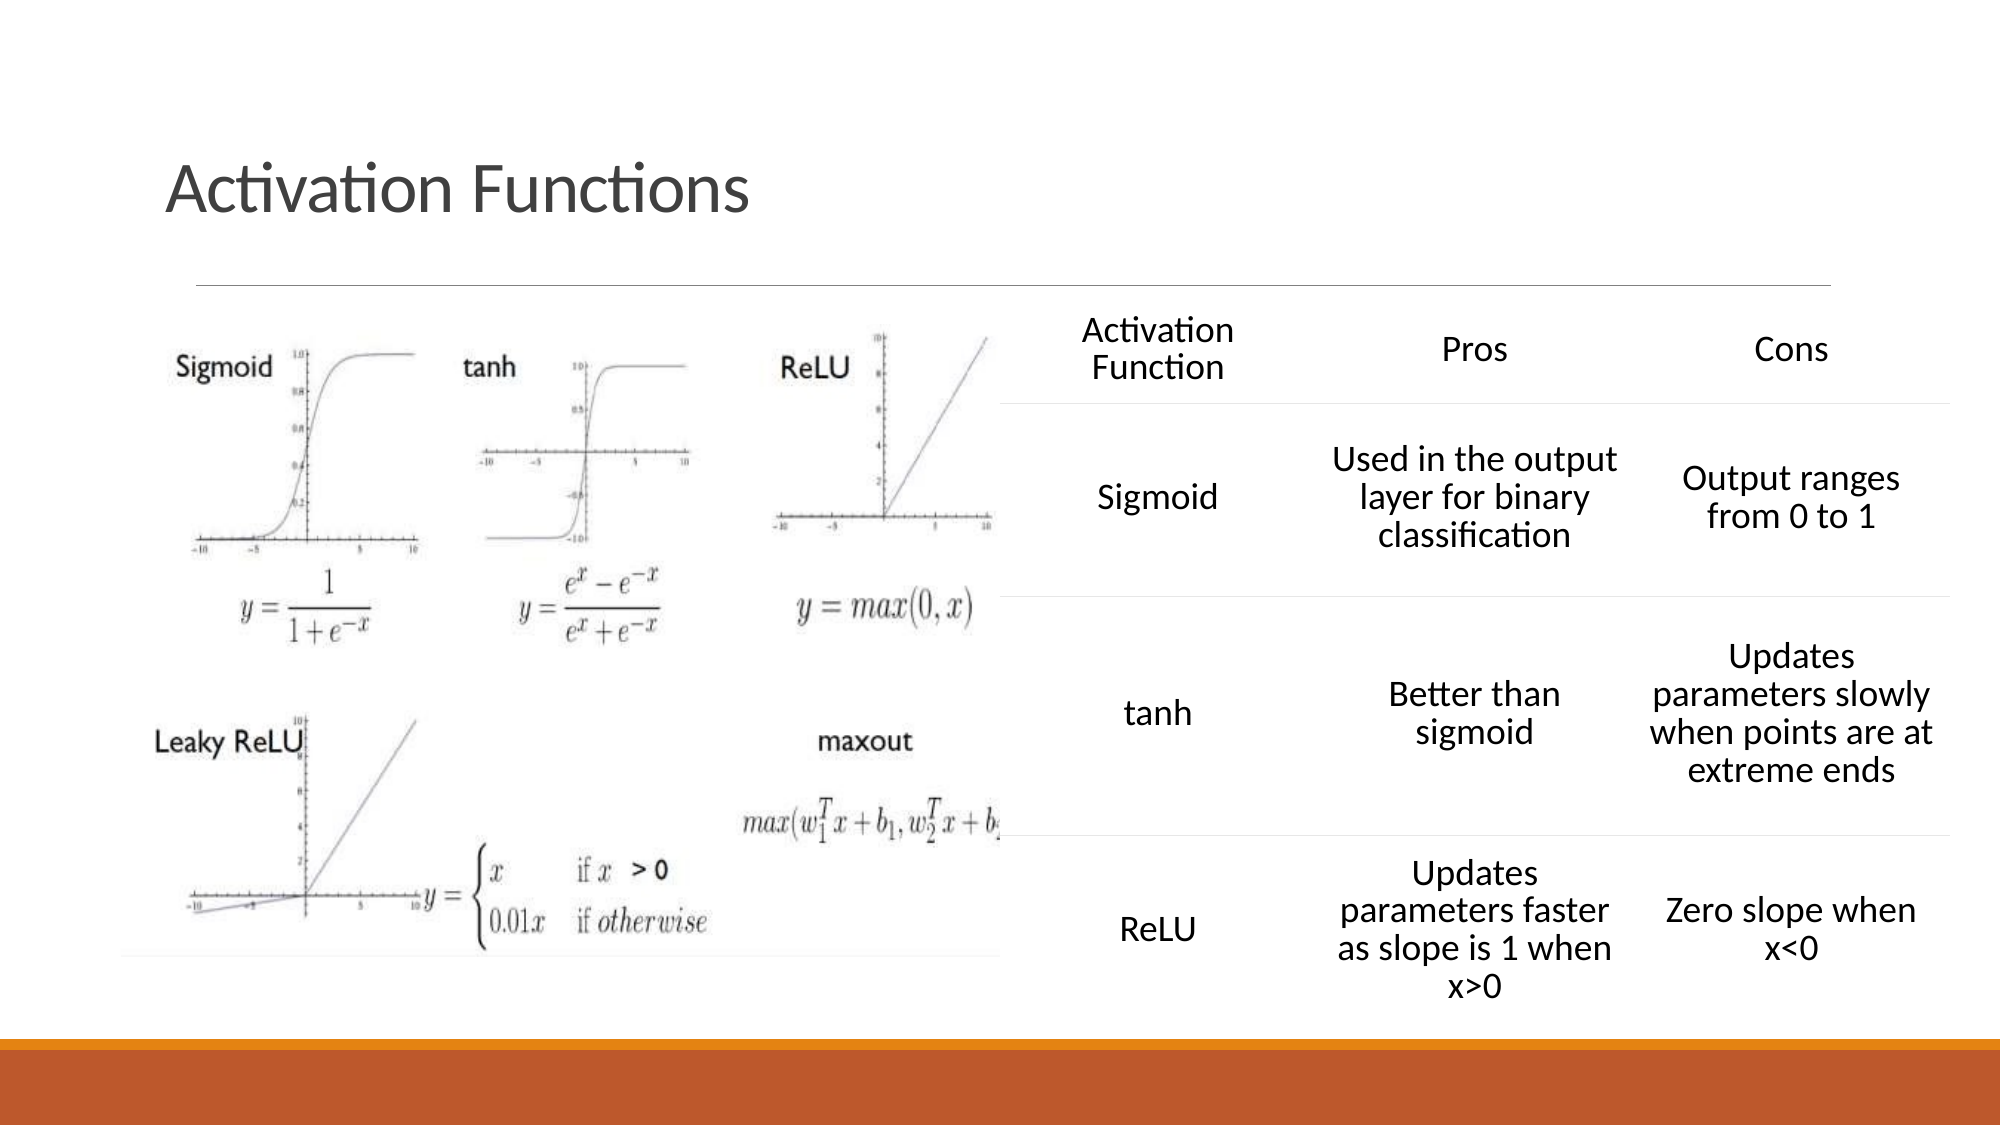

# Activation Functions
| Activation Function | Pros | Cons |
| --- | --- | --- |
| Sigmoid | Used in the output layer for binary classification | Output ranges from 0 to 1 |
| tanh | Better than sigmoid | Updates parameters slowly when points are at extreme ends |
| ReLU | Updates parameters faster as slope is 1 when x>0 | Zero slope when x<0 |